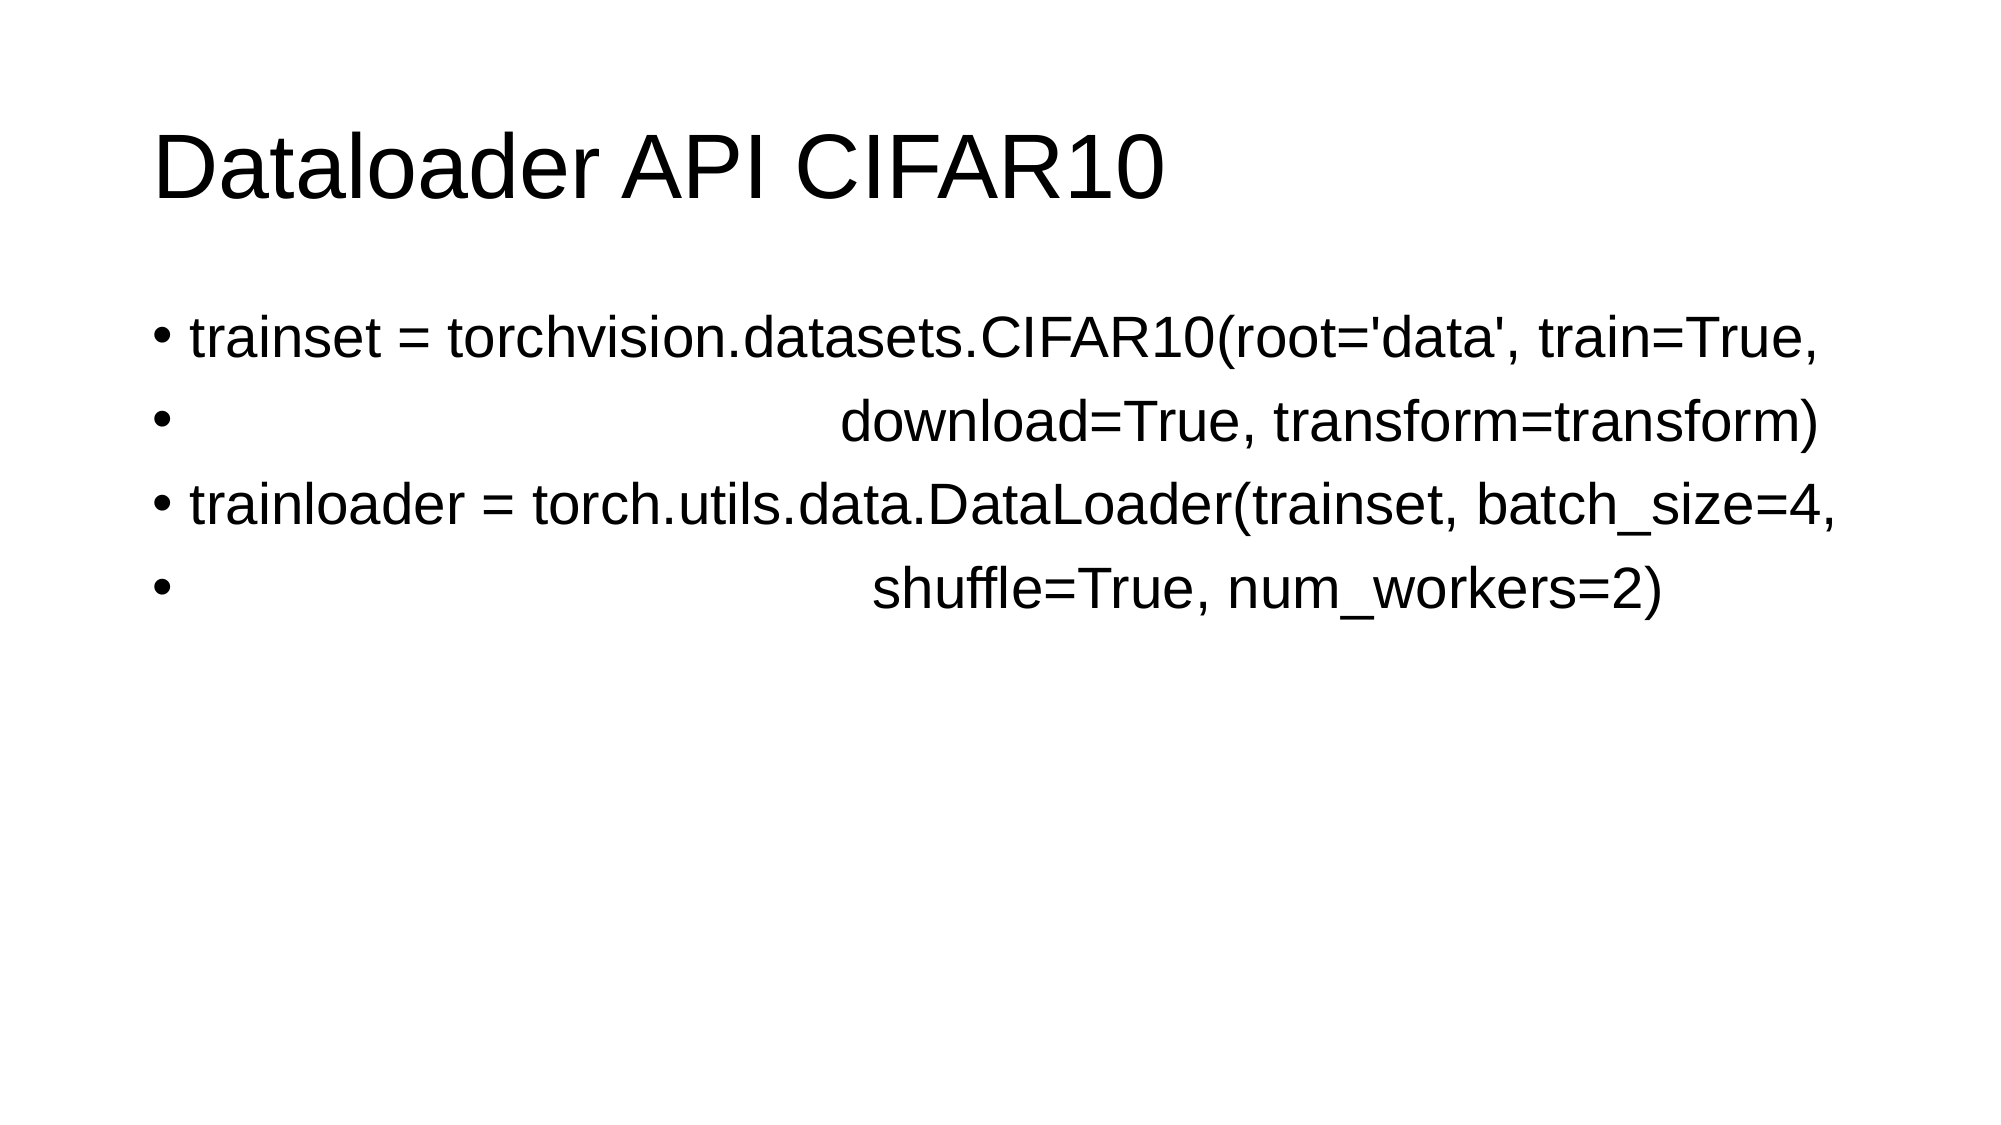

# Dataloader API CIFAR10
trainset = torchvision.datasets.CIFAR10(root='data', train=True,
                                        download=True, transform=transform)
trainloader = torch.utils.data.DataLoader(trainset, batch_size=4,
                                          shuffle=True, num_workers=2)